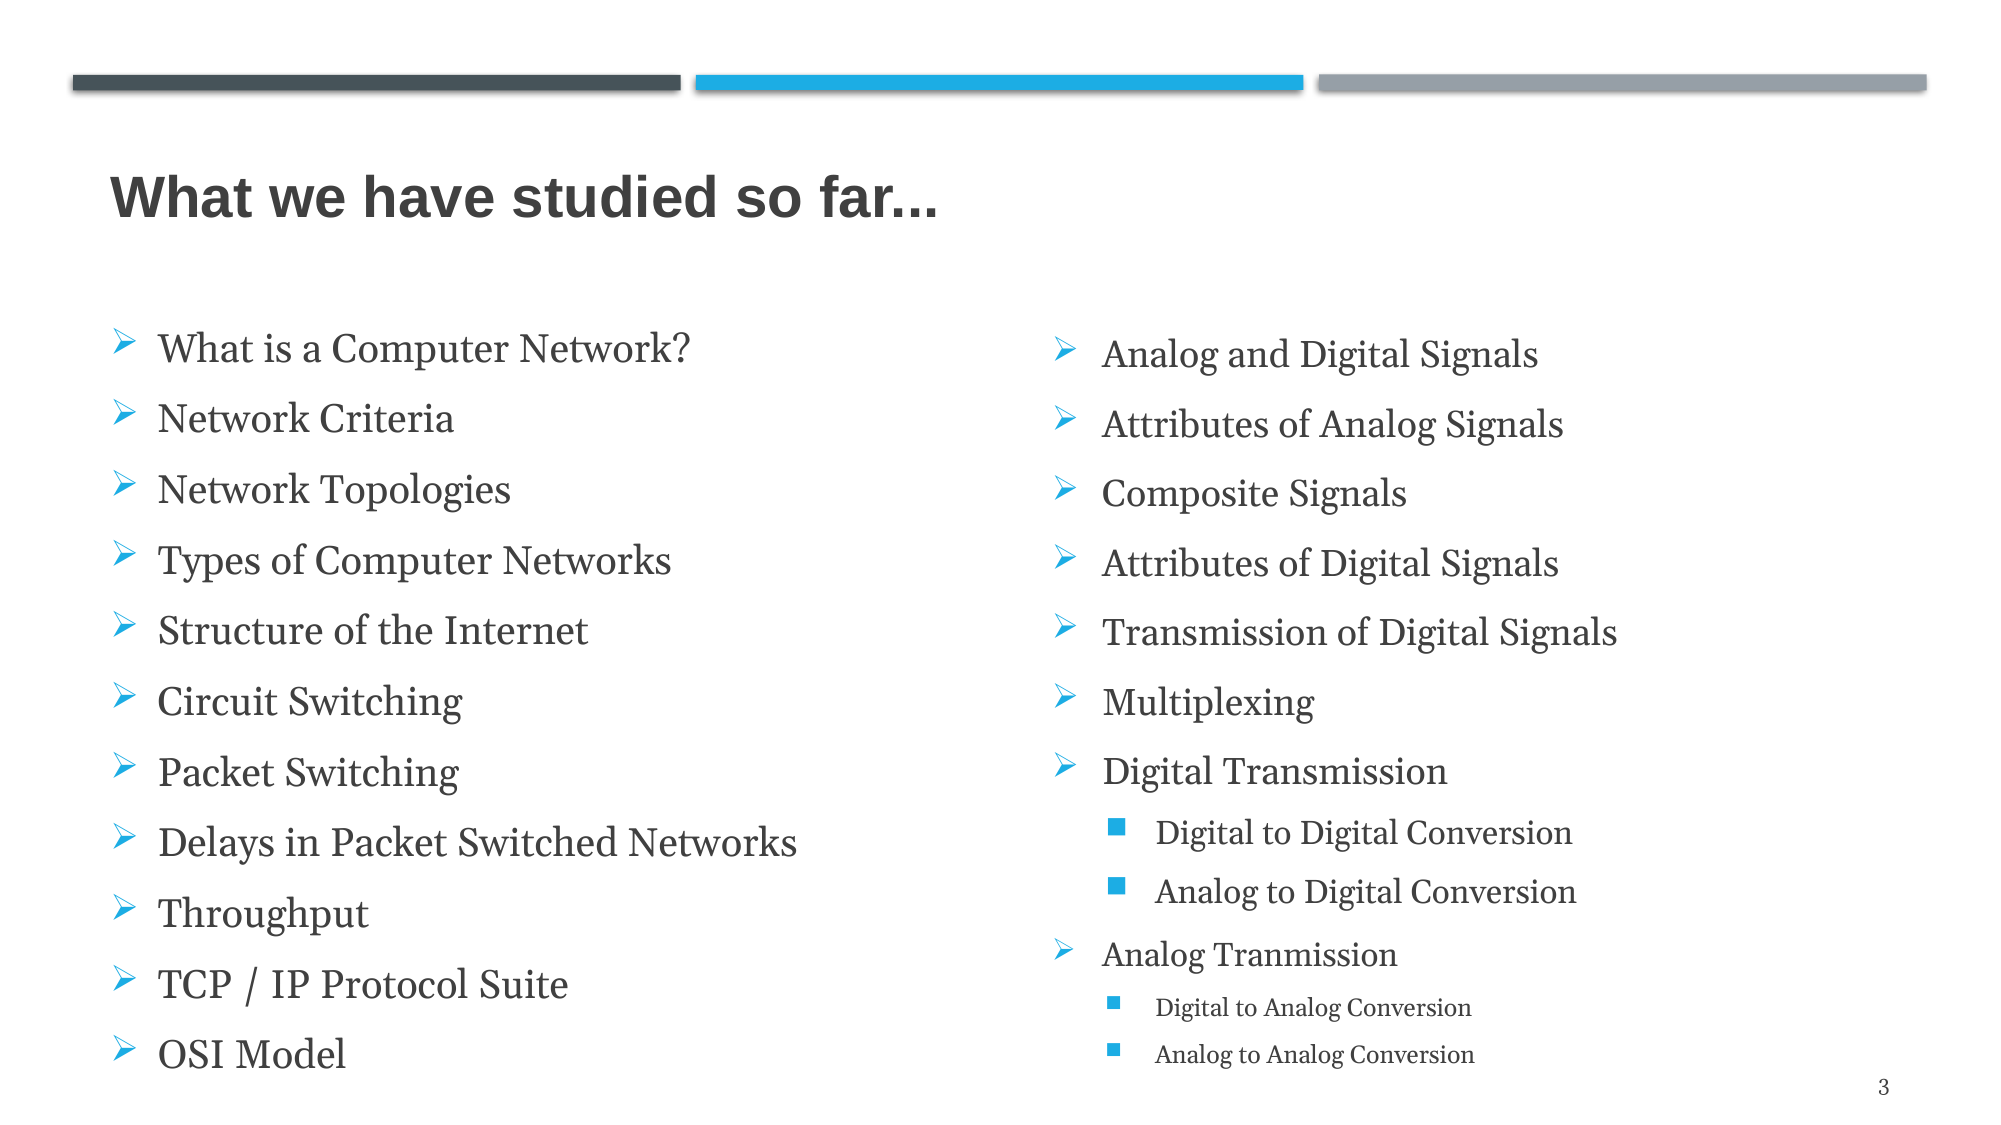

# What we have studied so far...
What is a Computer Network?
Network Criteria
Network Topologies
Types of Computer Networks
Structure of the Internet
Circuit Switching
Packet Switching
Delays in Packet Switched Networks
Throughput
TCP / IP Protocol Suite
OSI Model
Analog and Digital Signals
Attributes of Analog Signals
Composite Signals
Attributes of Digital Signals
Transmission of Digital Signals
Multiplexing
Digital Transmission
Digital to Digital Conversion
Analog to Digital Conversion
Analog Tranmission
Digital to Analog Conversion
Analog to Analog Conversion
3